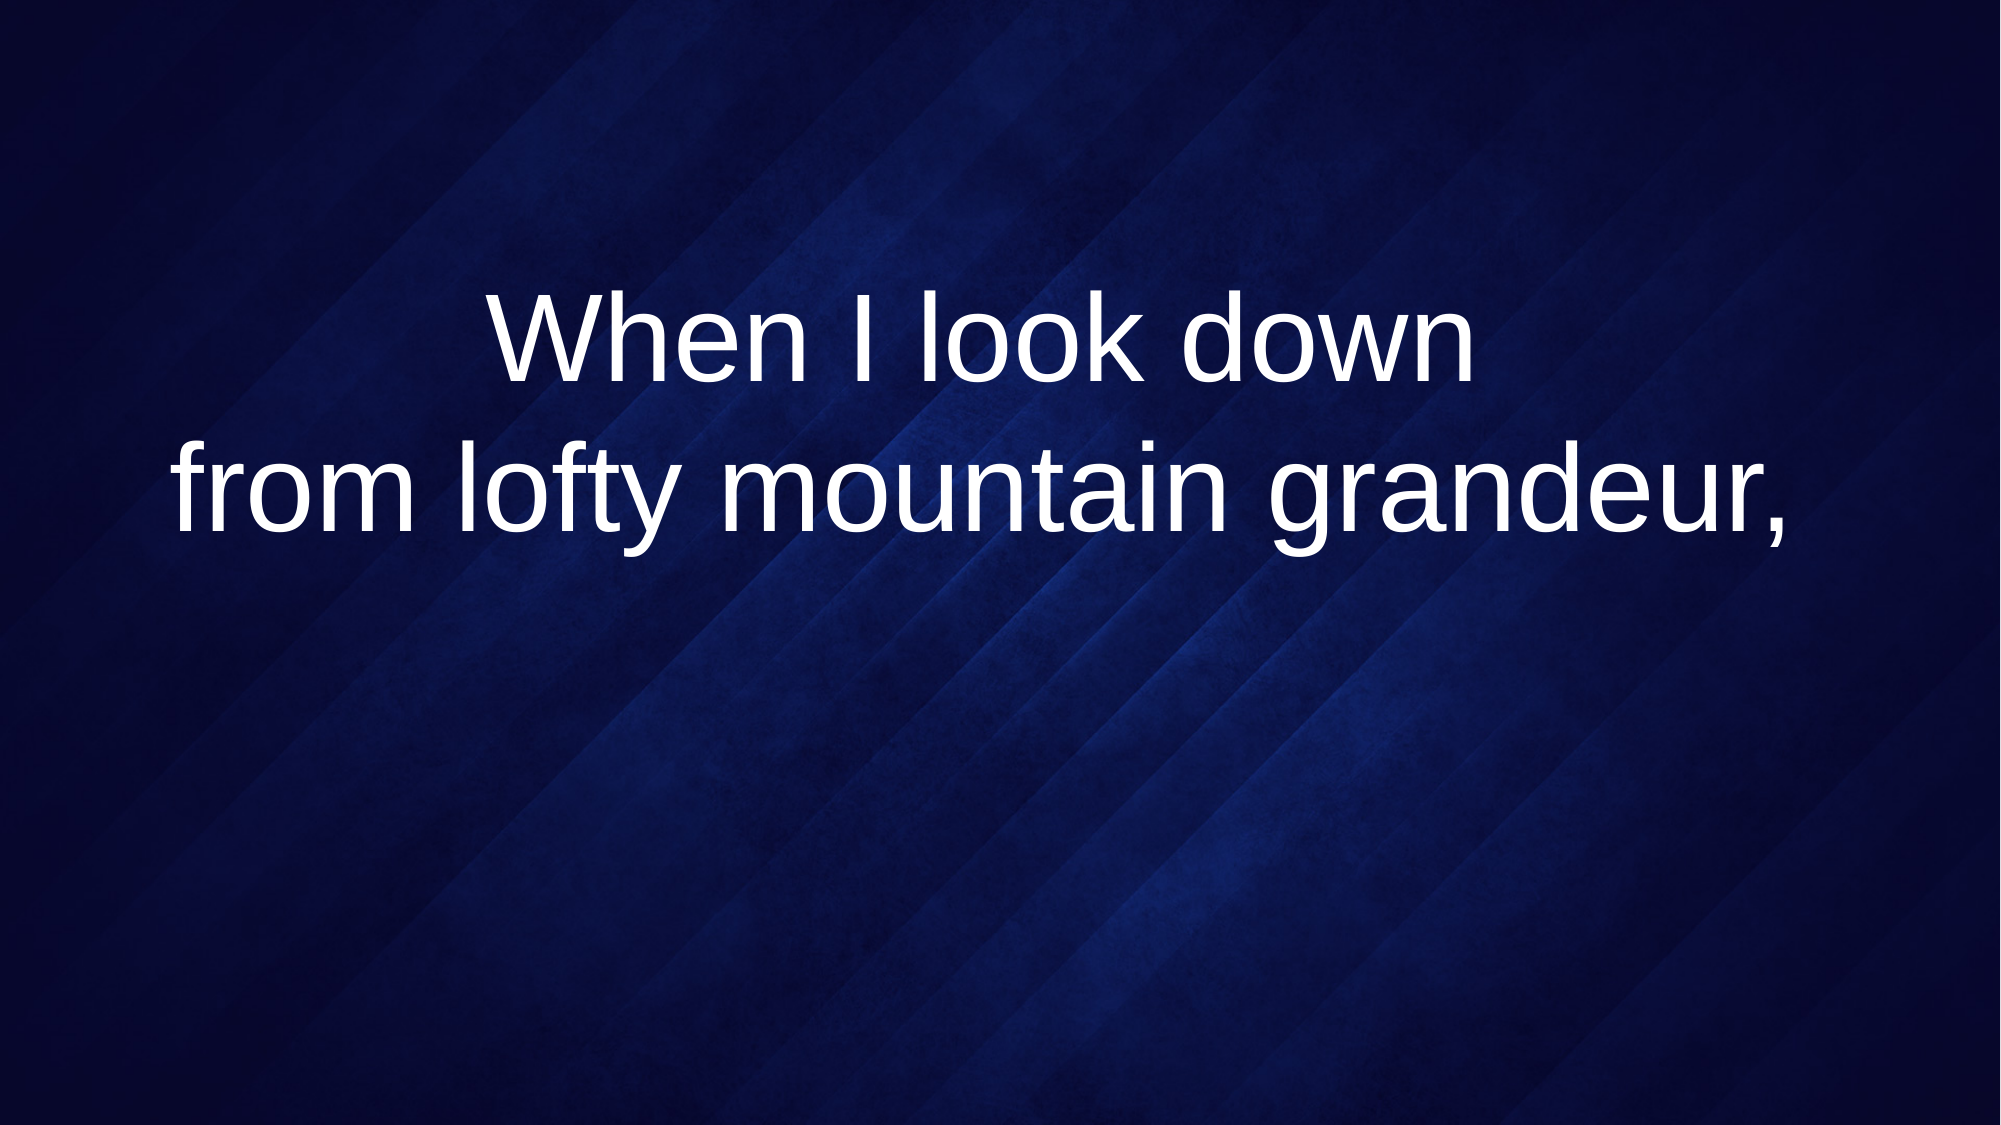

# When I look down from lofty mountain grandeur,